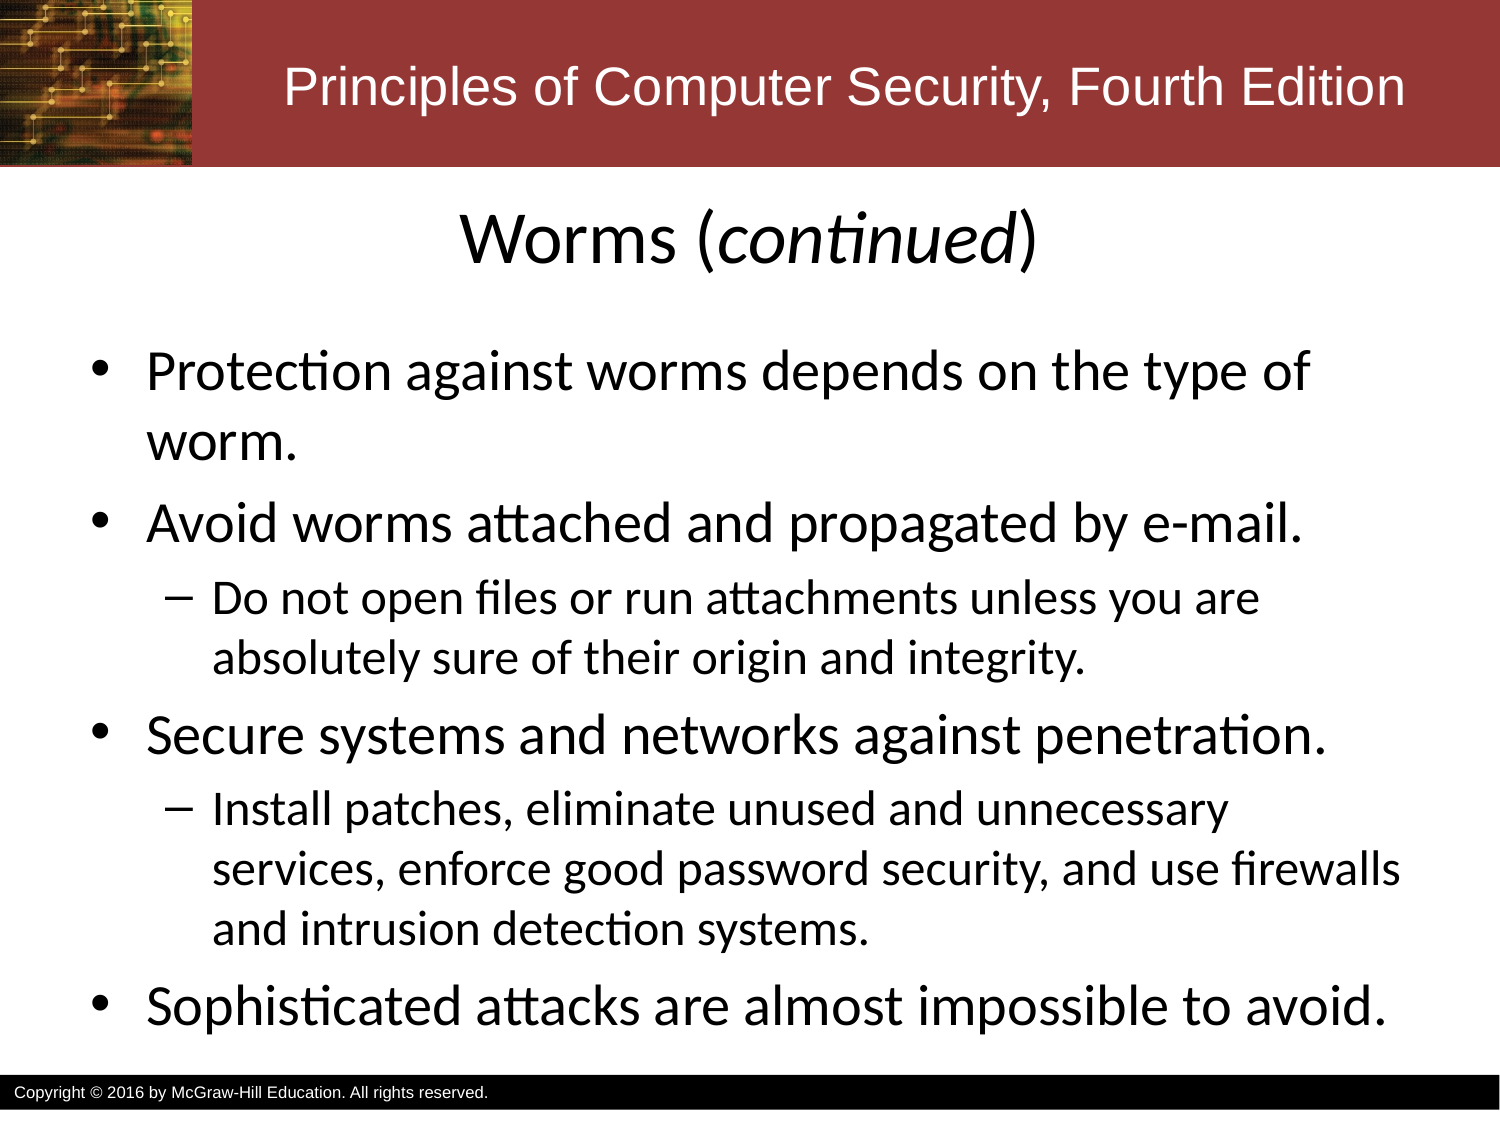

# Worms (continued)
Protection against worms depends on the type of worm.
Avoid worms attached and propagated by e-mail.
Do not open files or run attachments unless you are absolutely sure of their origin and integrity.
Secure systems and networks against penetration.
Install patches, eliminate unused and unnecessary services, enforce good password security, and use firewalls and intrusion detection systems.
Sophisticated attacks are almost impossible to avoid.